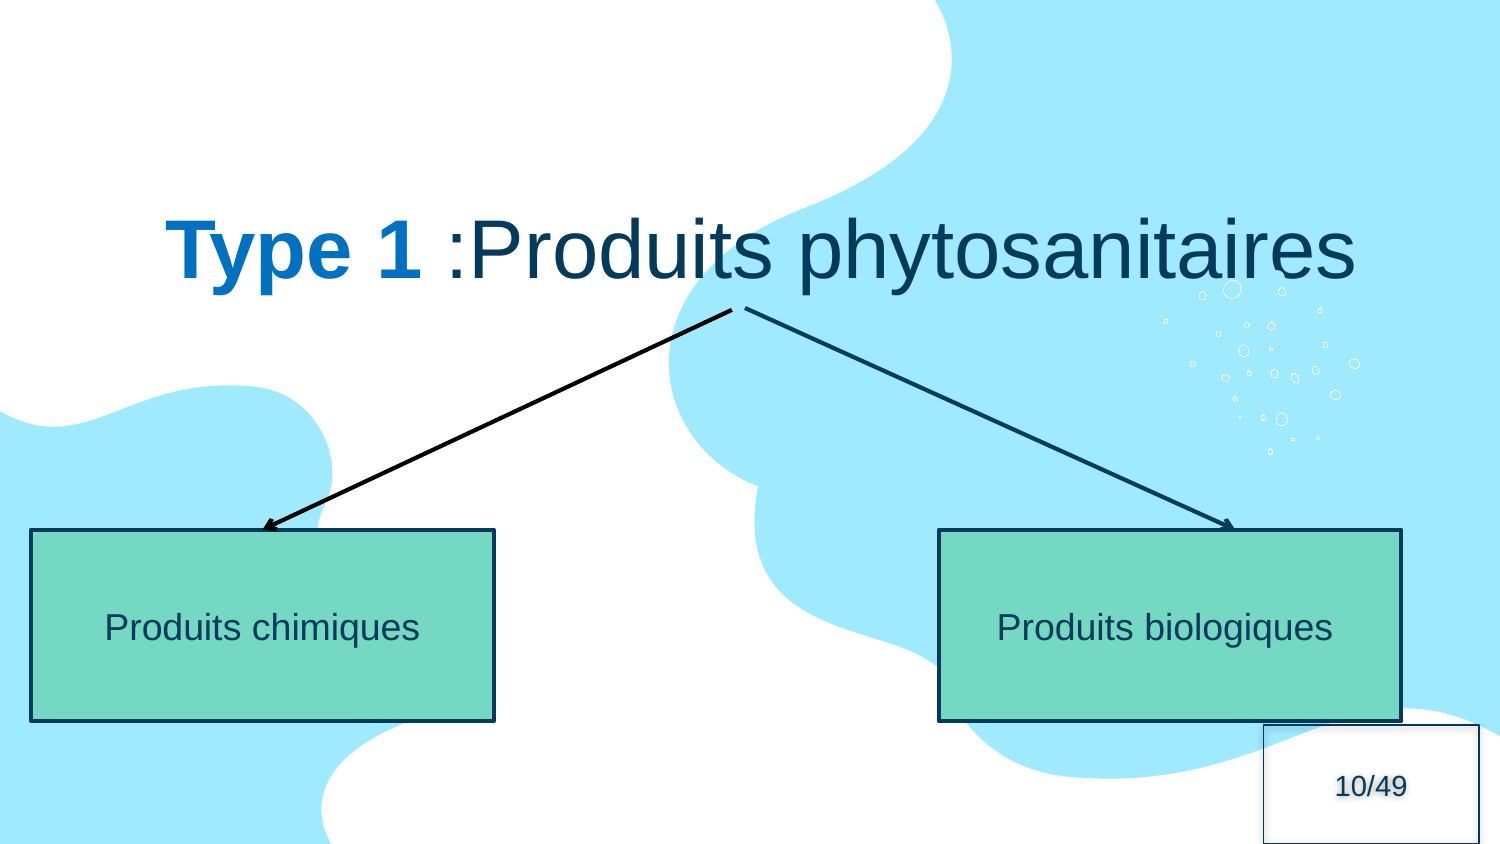

# Type 1 :Produits phytosanitaires

Produits chimiques
Produits biologiques
10/49